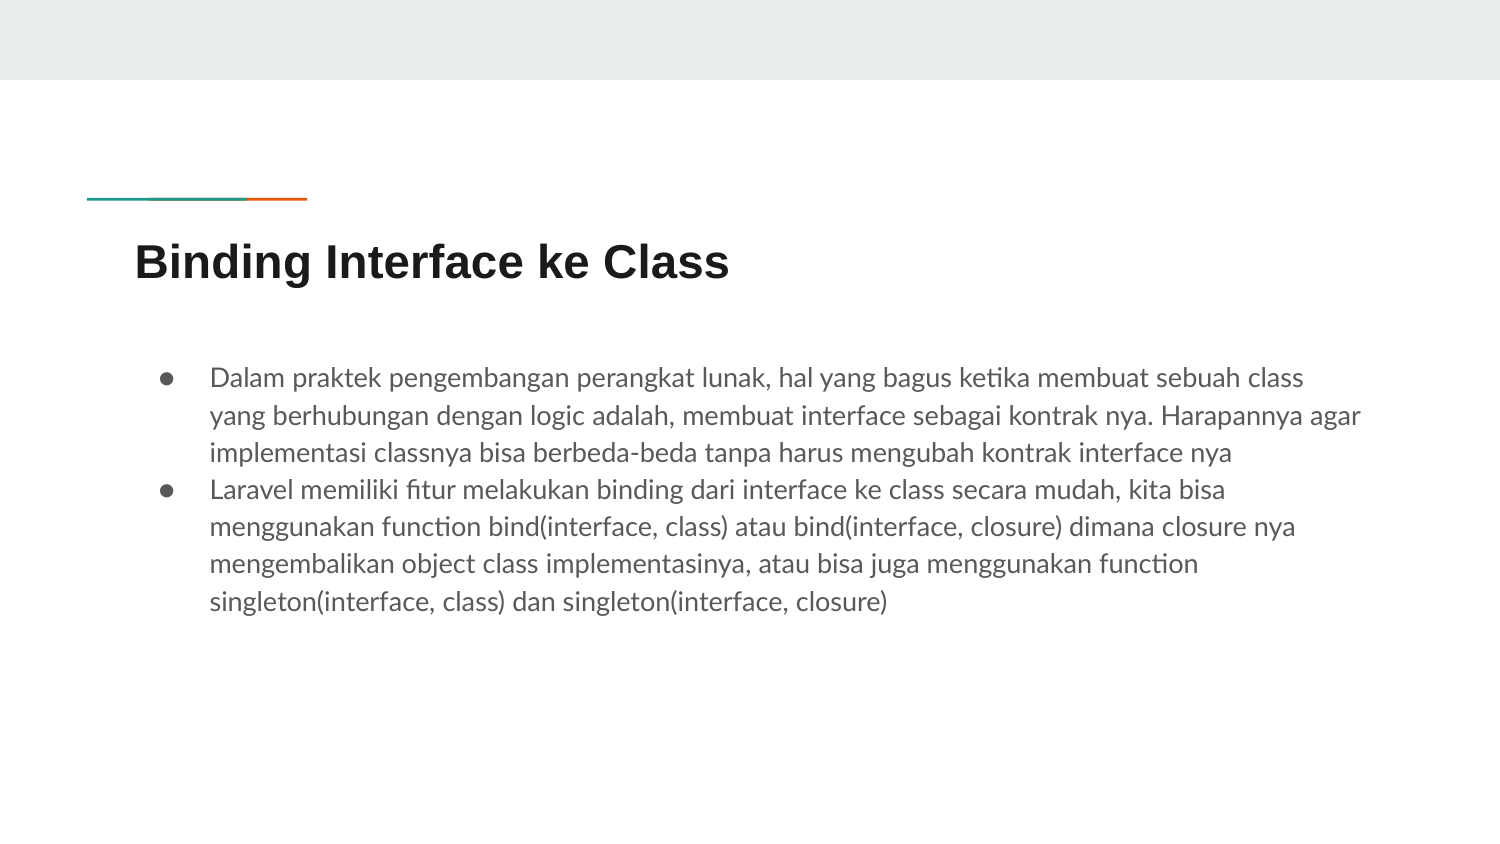

# Binding Interface ke Class
Dalam praktek pengembangan perangkat lunak, hal yang bagus ketika membuat sebuah class yang berhubungan dengan logic adalah, membuat interface sebagai kontrak nya. Harapannya agar implementasi classnya bisa berbeda-beda tanpa harus mengubah kontrak interface nya
Laravel memiliki fitur melakukan binding dari interface ke class secara mudah, kita bisa menggunakan function bind(interface, class) atau bind(interface, closure) dimana closure nya mengembalikan object class implementasinya, atau bisa juga menggunakan function singleton(interface, class) dan singleton(interface, closure)